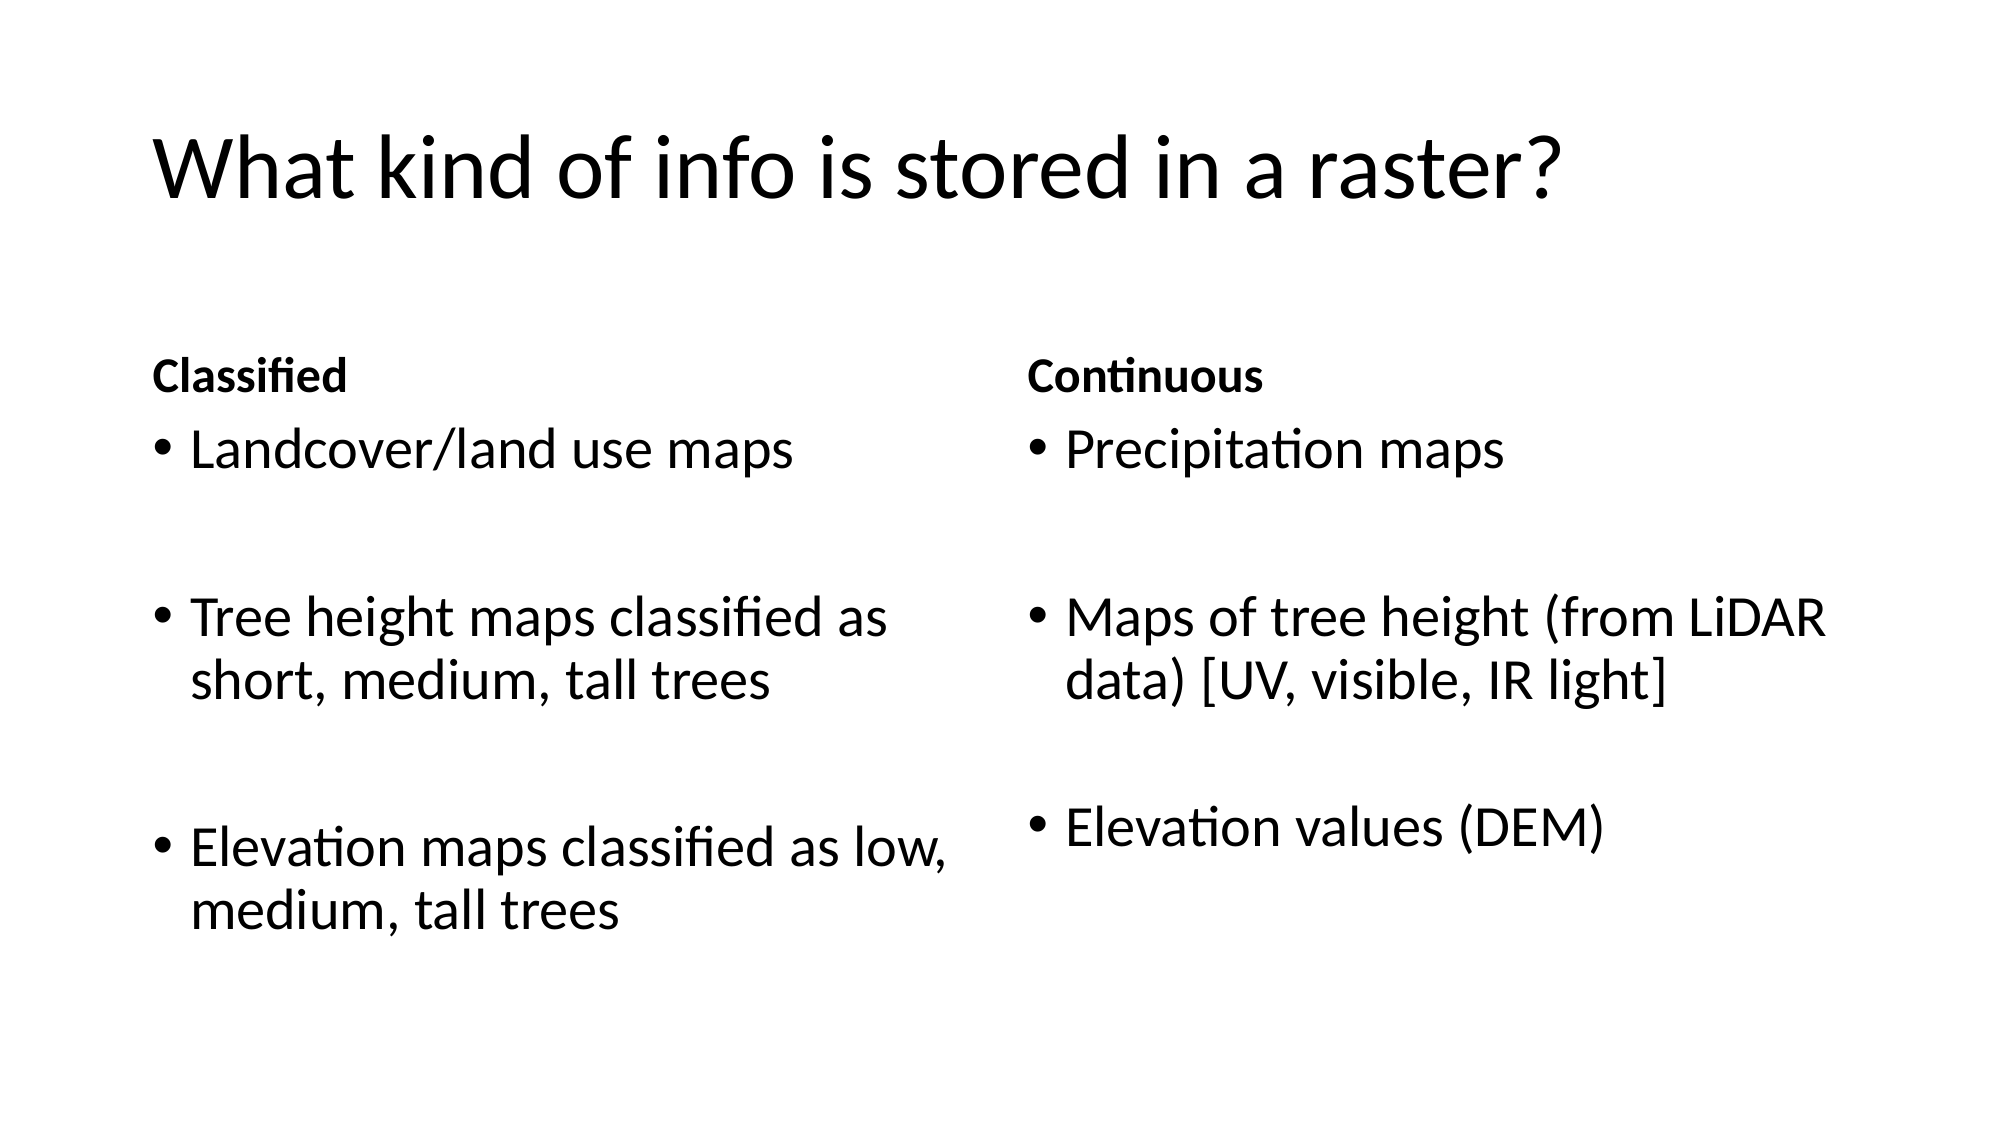

# What kind of info is stored in a raster?
Classified
Continuous
Landcover/land use maps

Tree height maps classified as short, medium, tall trees

Elevation maps classified as low, medium, tall trees
Precipitation maps

Maps of tree height (from LiDAR data) [UV, visible, IR light]
Elevation values (DEM)